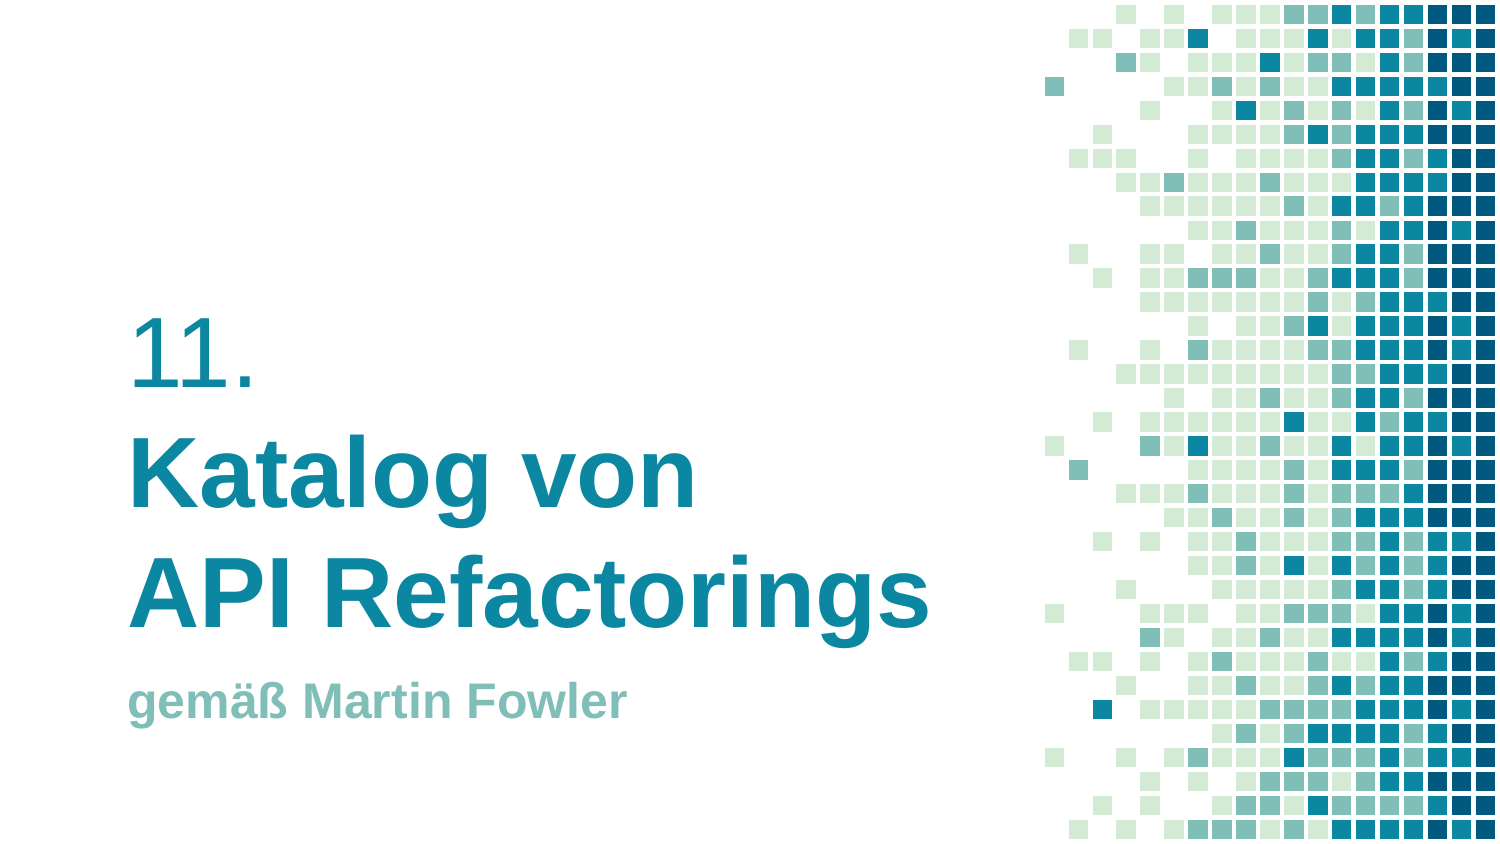

# 11. Katalog von API Refactorings
gemäß Martin Fowler